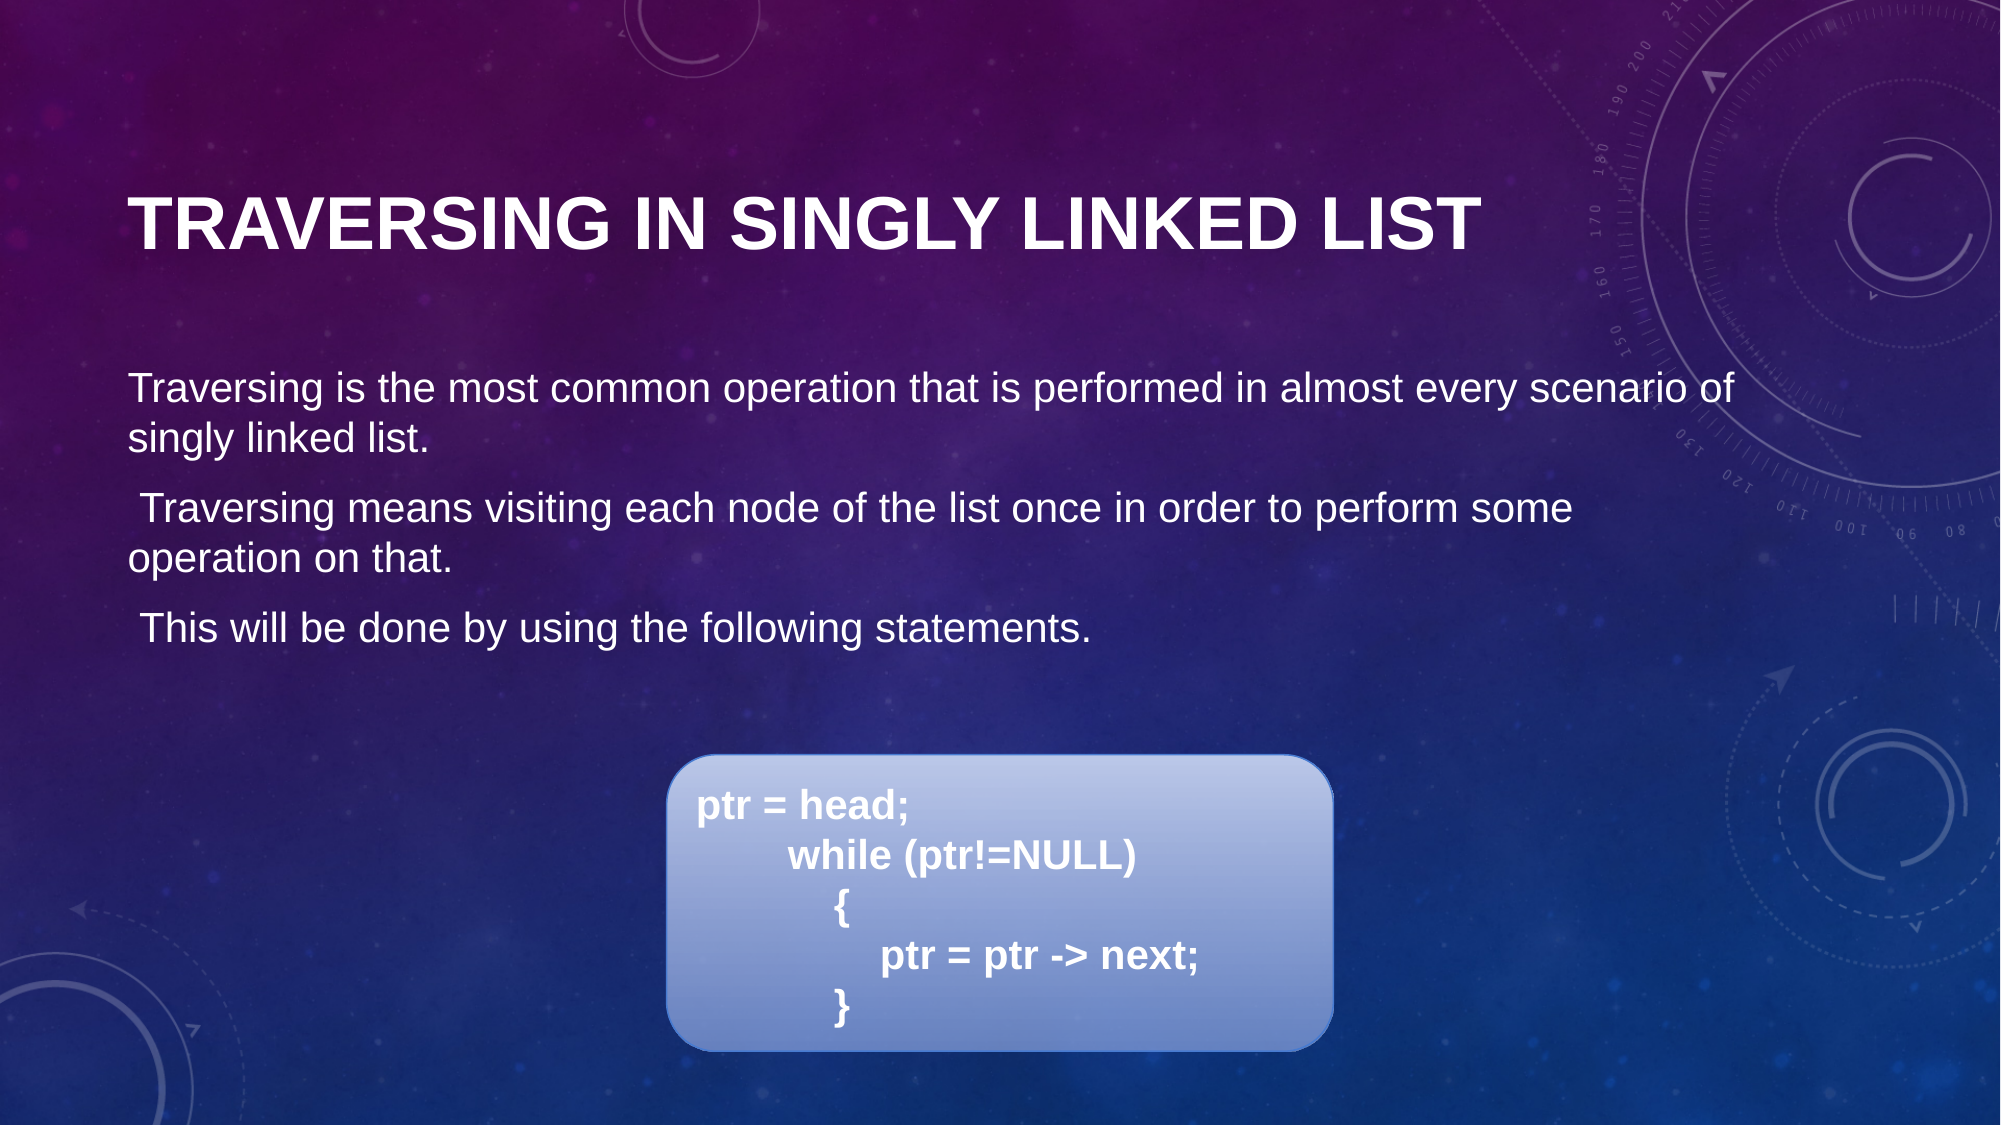

# Traversing in singly linked list
Traversing is the most common operation that is performed in almost every scenario of singly linked list.
 Traversing means visiting each node of the list once in order to perform some operation on that.
 This will be done by using the following statements.
ptr = head;
        while (ptr!=NULL)
            {
                ptr = ptr -> next;
            }